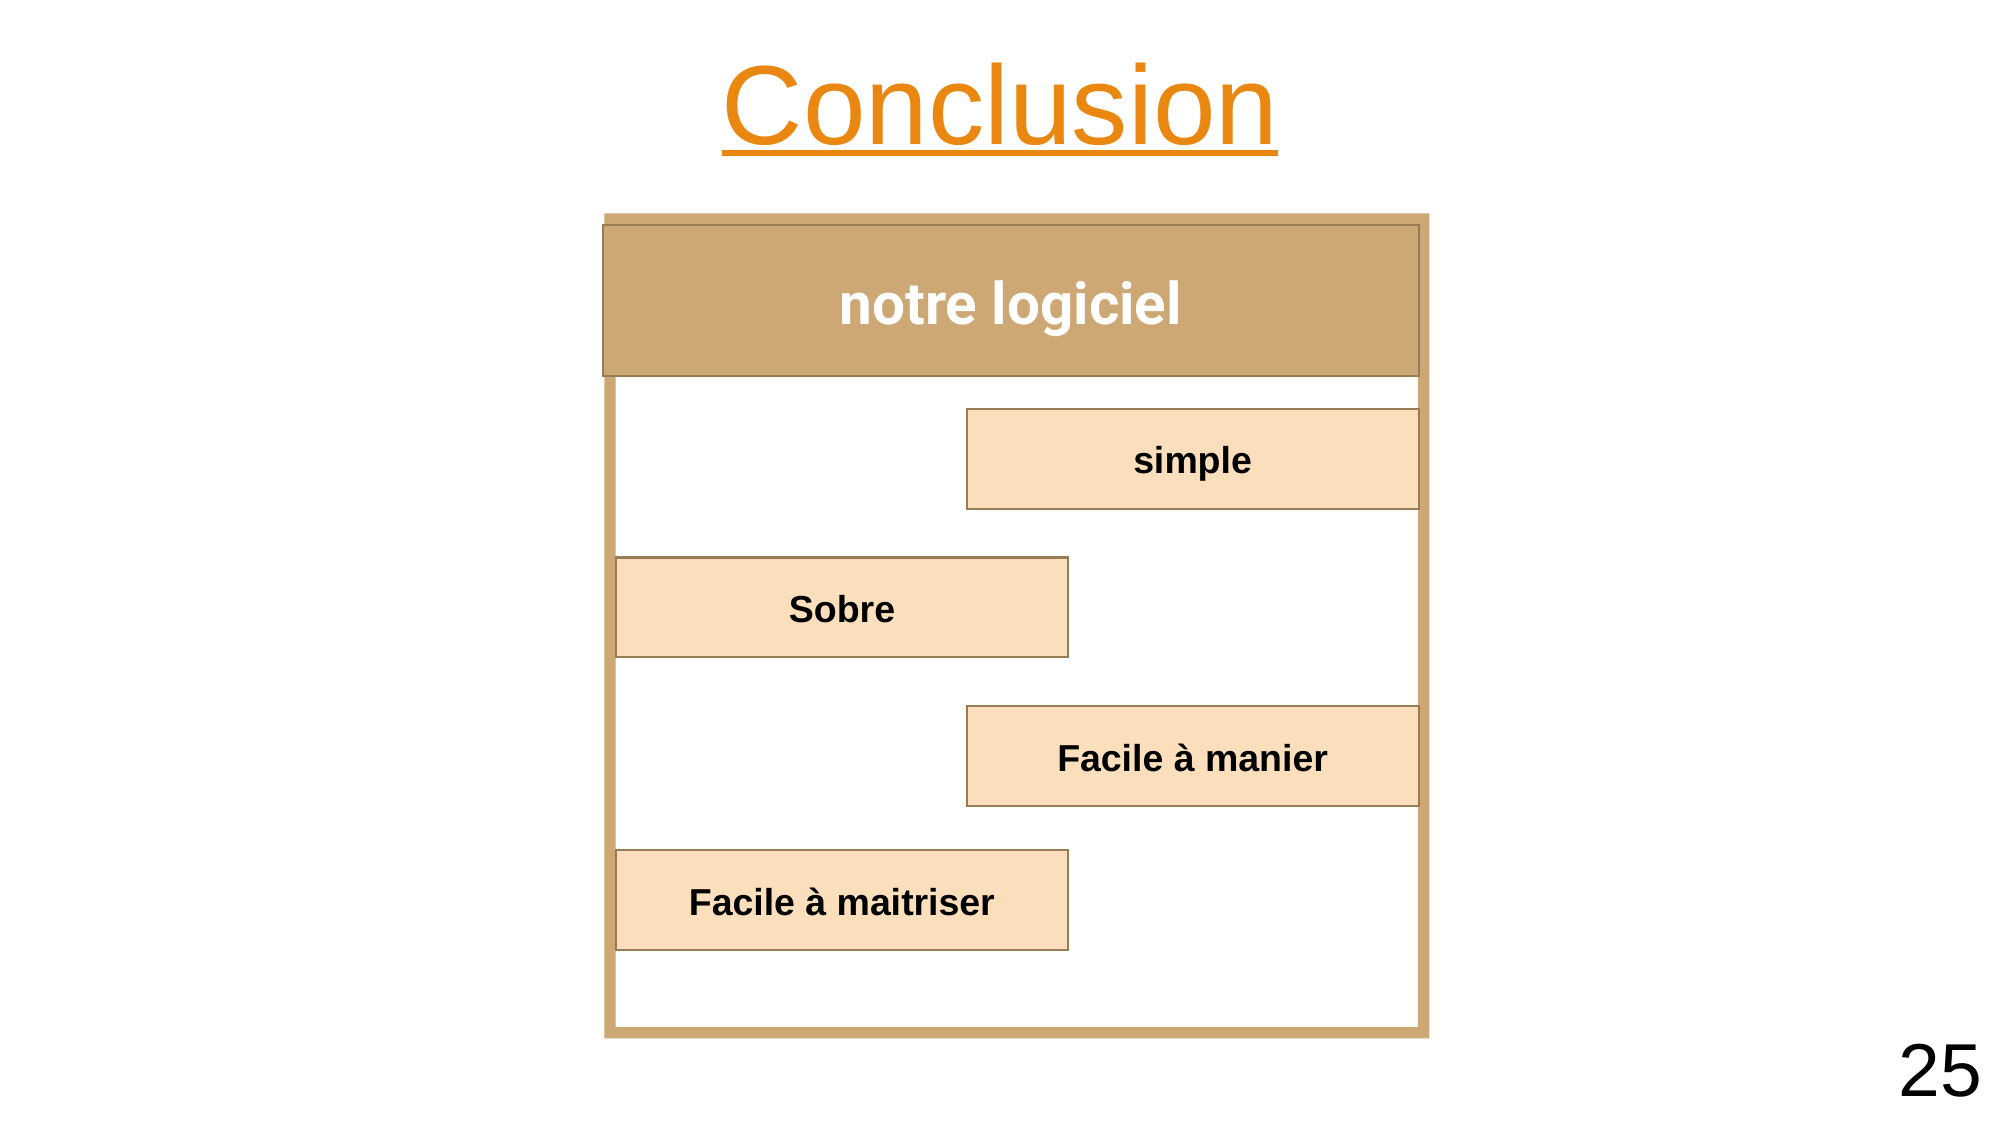

Conclusion
notre logiciel
simple
Sobre
Facile à manier
Facile à maitriser
25